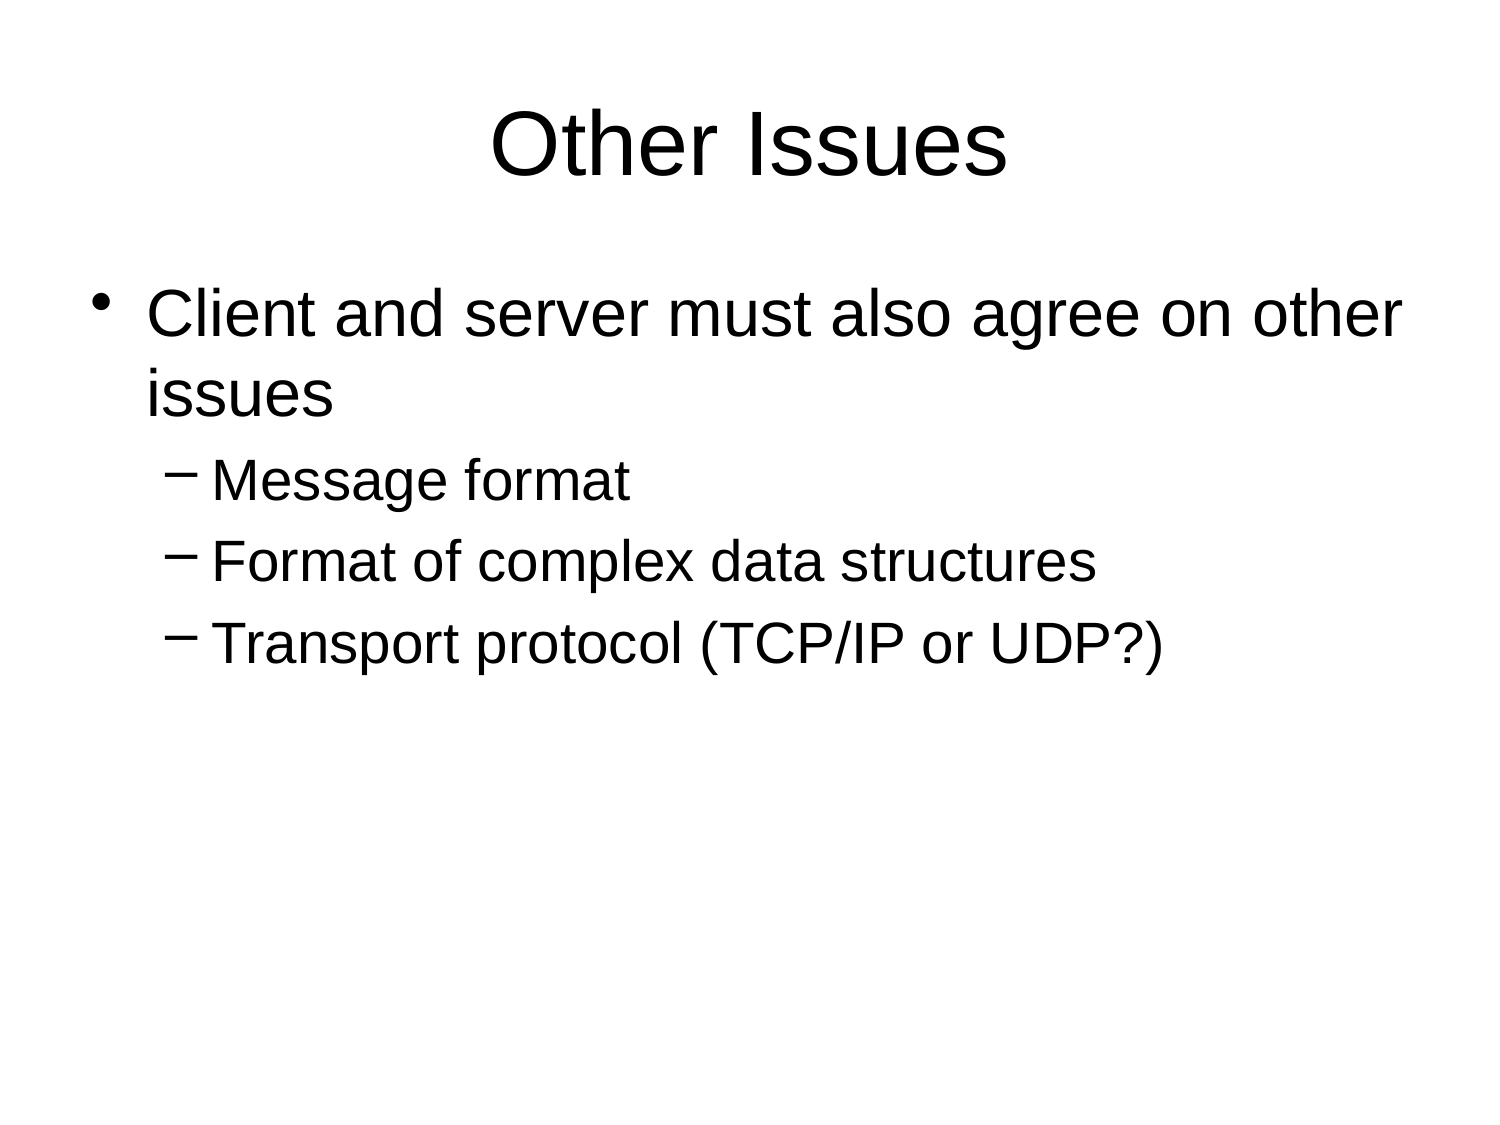

# Other Issues
Client and server must also agree on other issues
Message format
Format of complex data structures
Transport protocol (TCP/IP or UDP?)